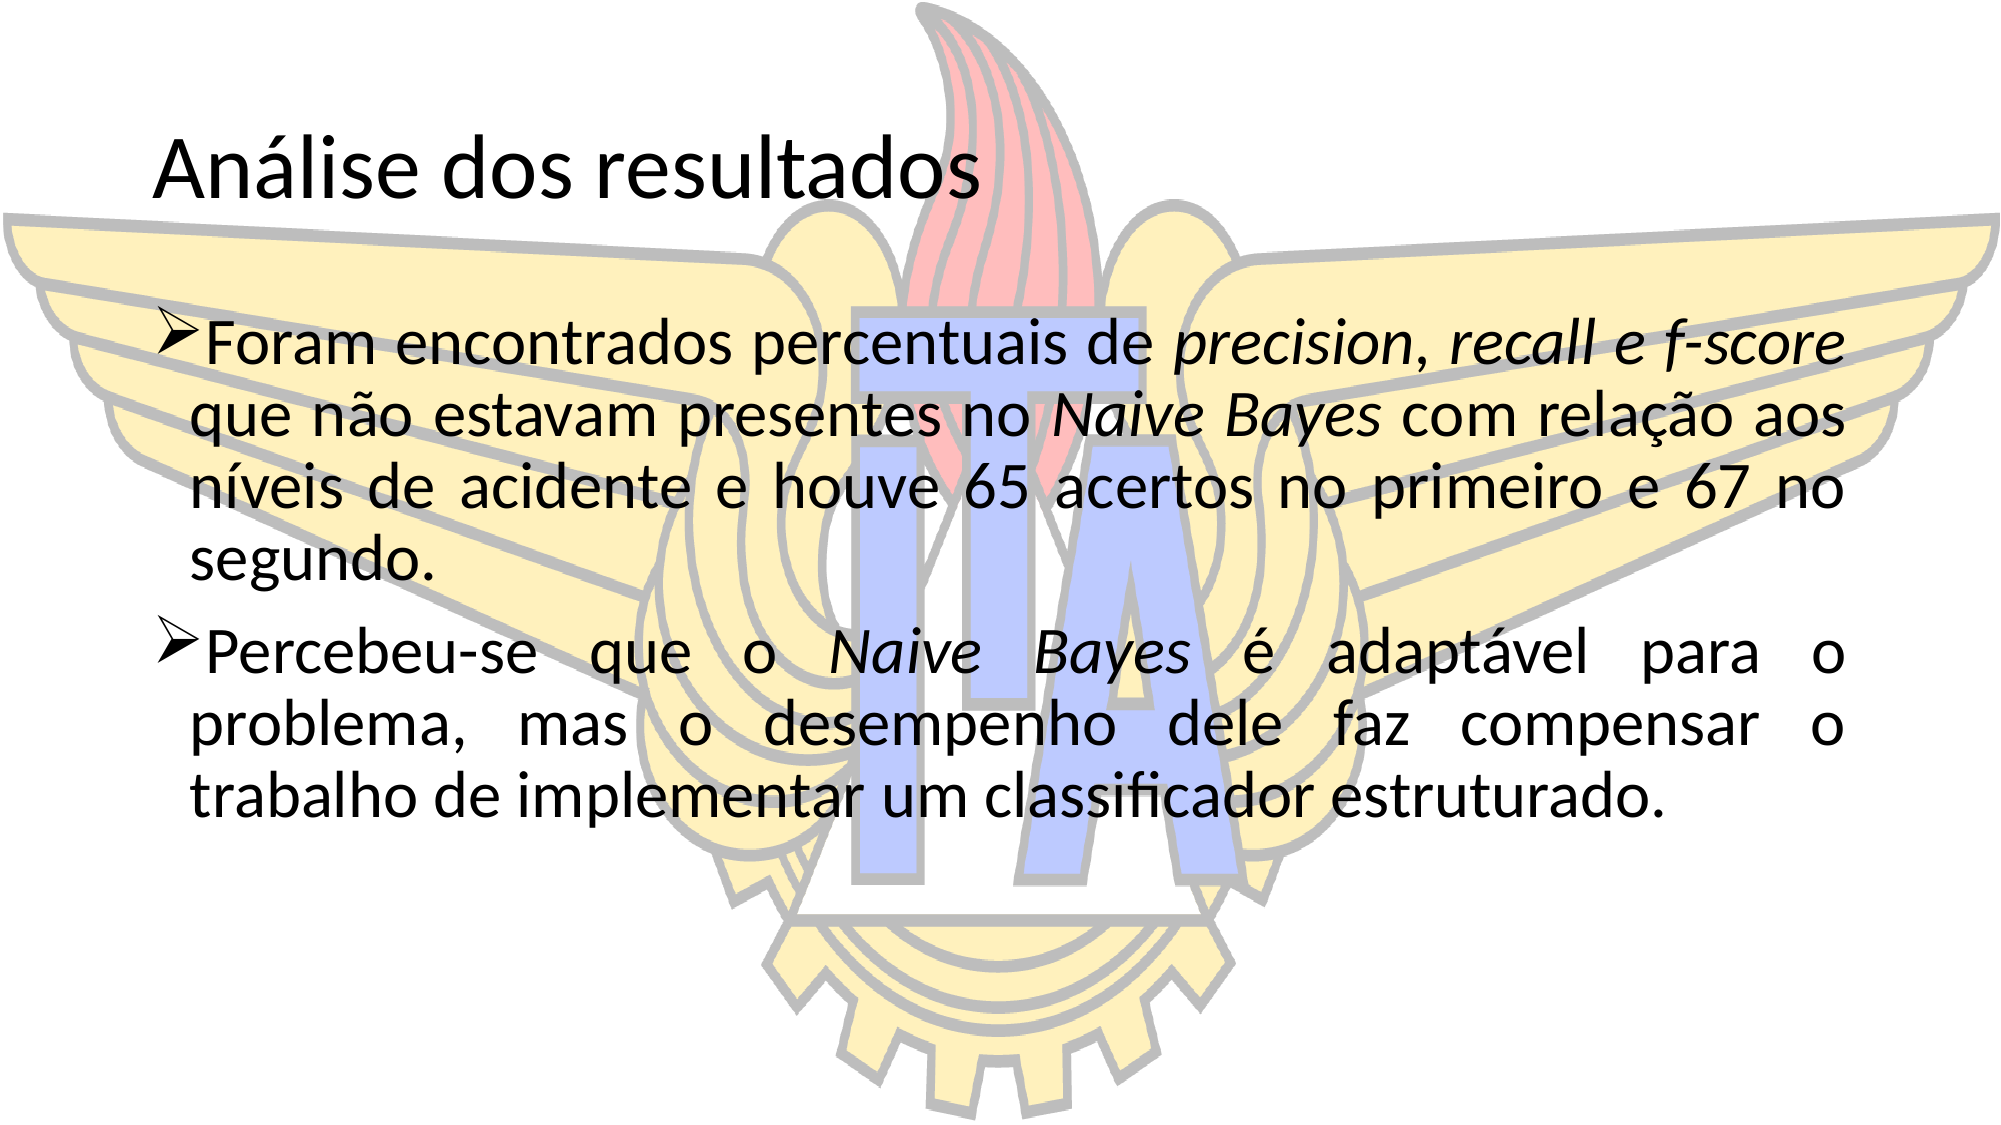

# Análise dos resultados
Foram encontrados percentuais de precision, recall e f-score que não estavam presentes no Naive Bayes com relação aos níveis de acidente e houve 65 acertos no primeiro e 67 no segundo.
Percebeu-se que o Naive Bayes é adaptável para o problema, mas o desempenho dele faz compensar o trabalho de implementar um classificador estruturado.